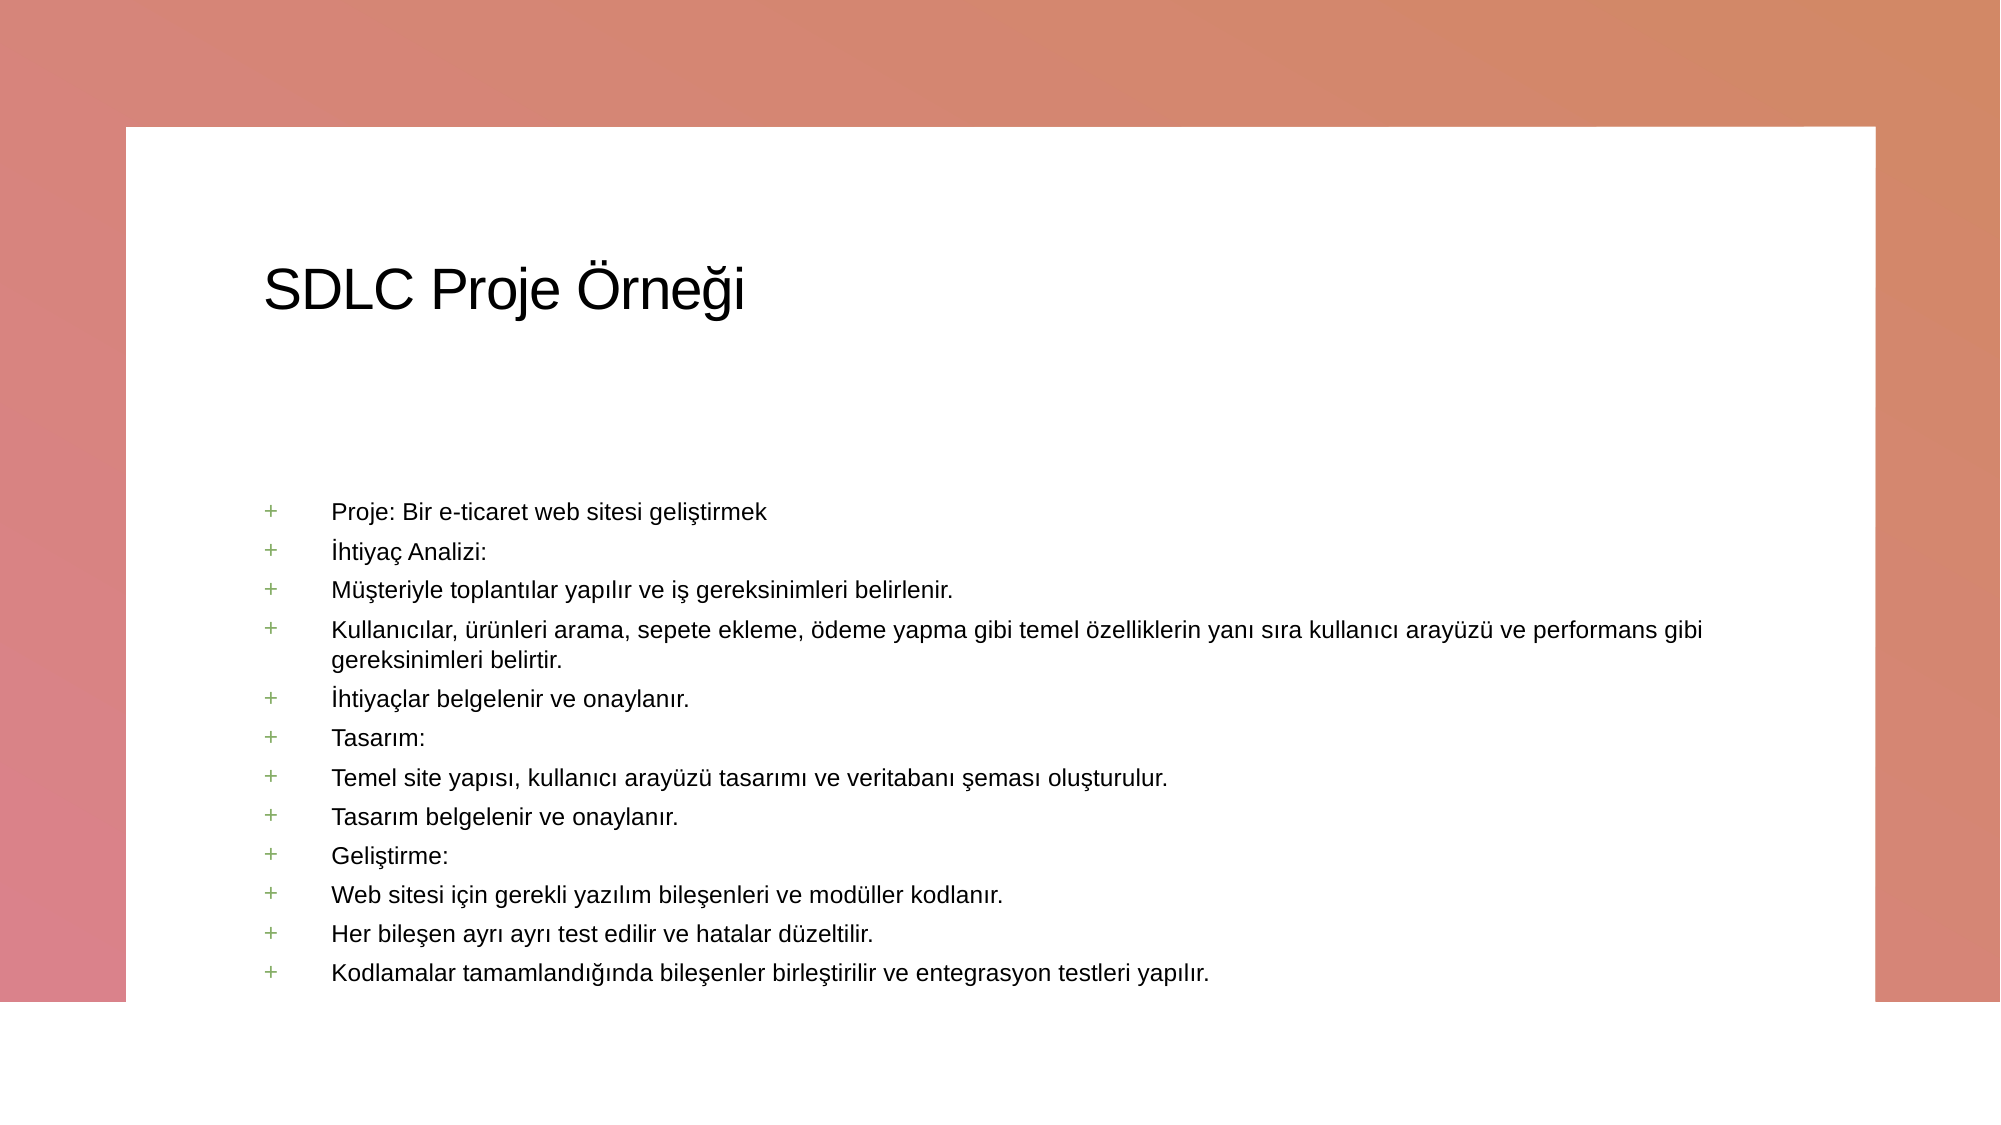

# SDLC Proje Örneği
Proje: Bir e-ticaret web sitesi geliştirmek
İhtiyaç Analizi:
Müşteriyle toplantılar yapılır ve iş gereksinimleri belirlenir.
Kullanıcılar, ürünleri arama, sepete ekleme, ödeme yapma gibi temel özelliklerin yanı sıra kullanıcı arayüzü ve performans gibi gereksinimleri belirtir.
İhtiyaçlar belgelenir ve onaylanır.
Tasarım:
Temel site yapısı, kullanıcı arayüzü tasarımı ve veritabanı şeması oluşturulur.
Tasarım belgelenir ve onaylanır.
Geliştirme:
Web sitesi için gerekli yazılım bileşenleri ve modüller kodlanır.
Her bileşen ayrı ayrı test edilir ve hatalar düzeltilir.
Kodlamalar tamamlandığında bileşenler birleştirilir ve entegrasyon testleri yapılır.